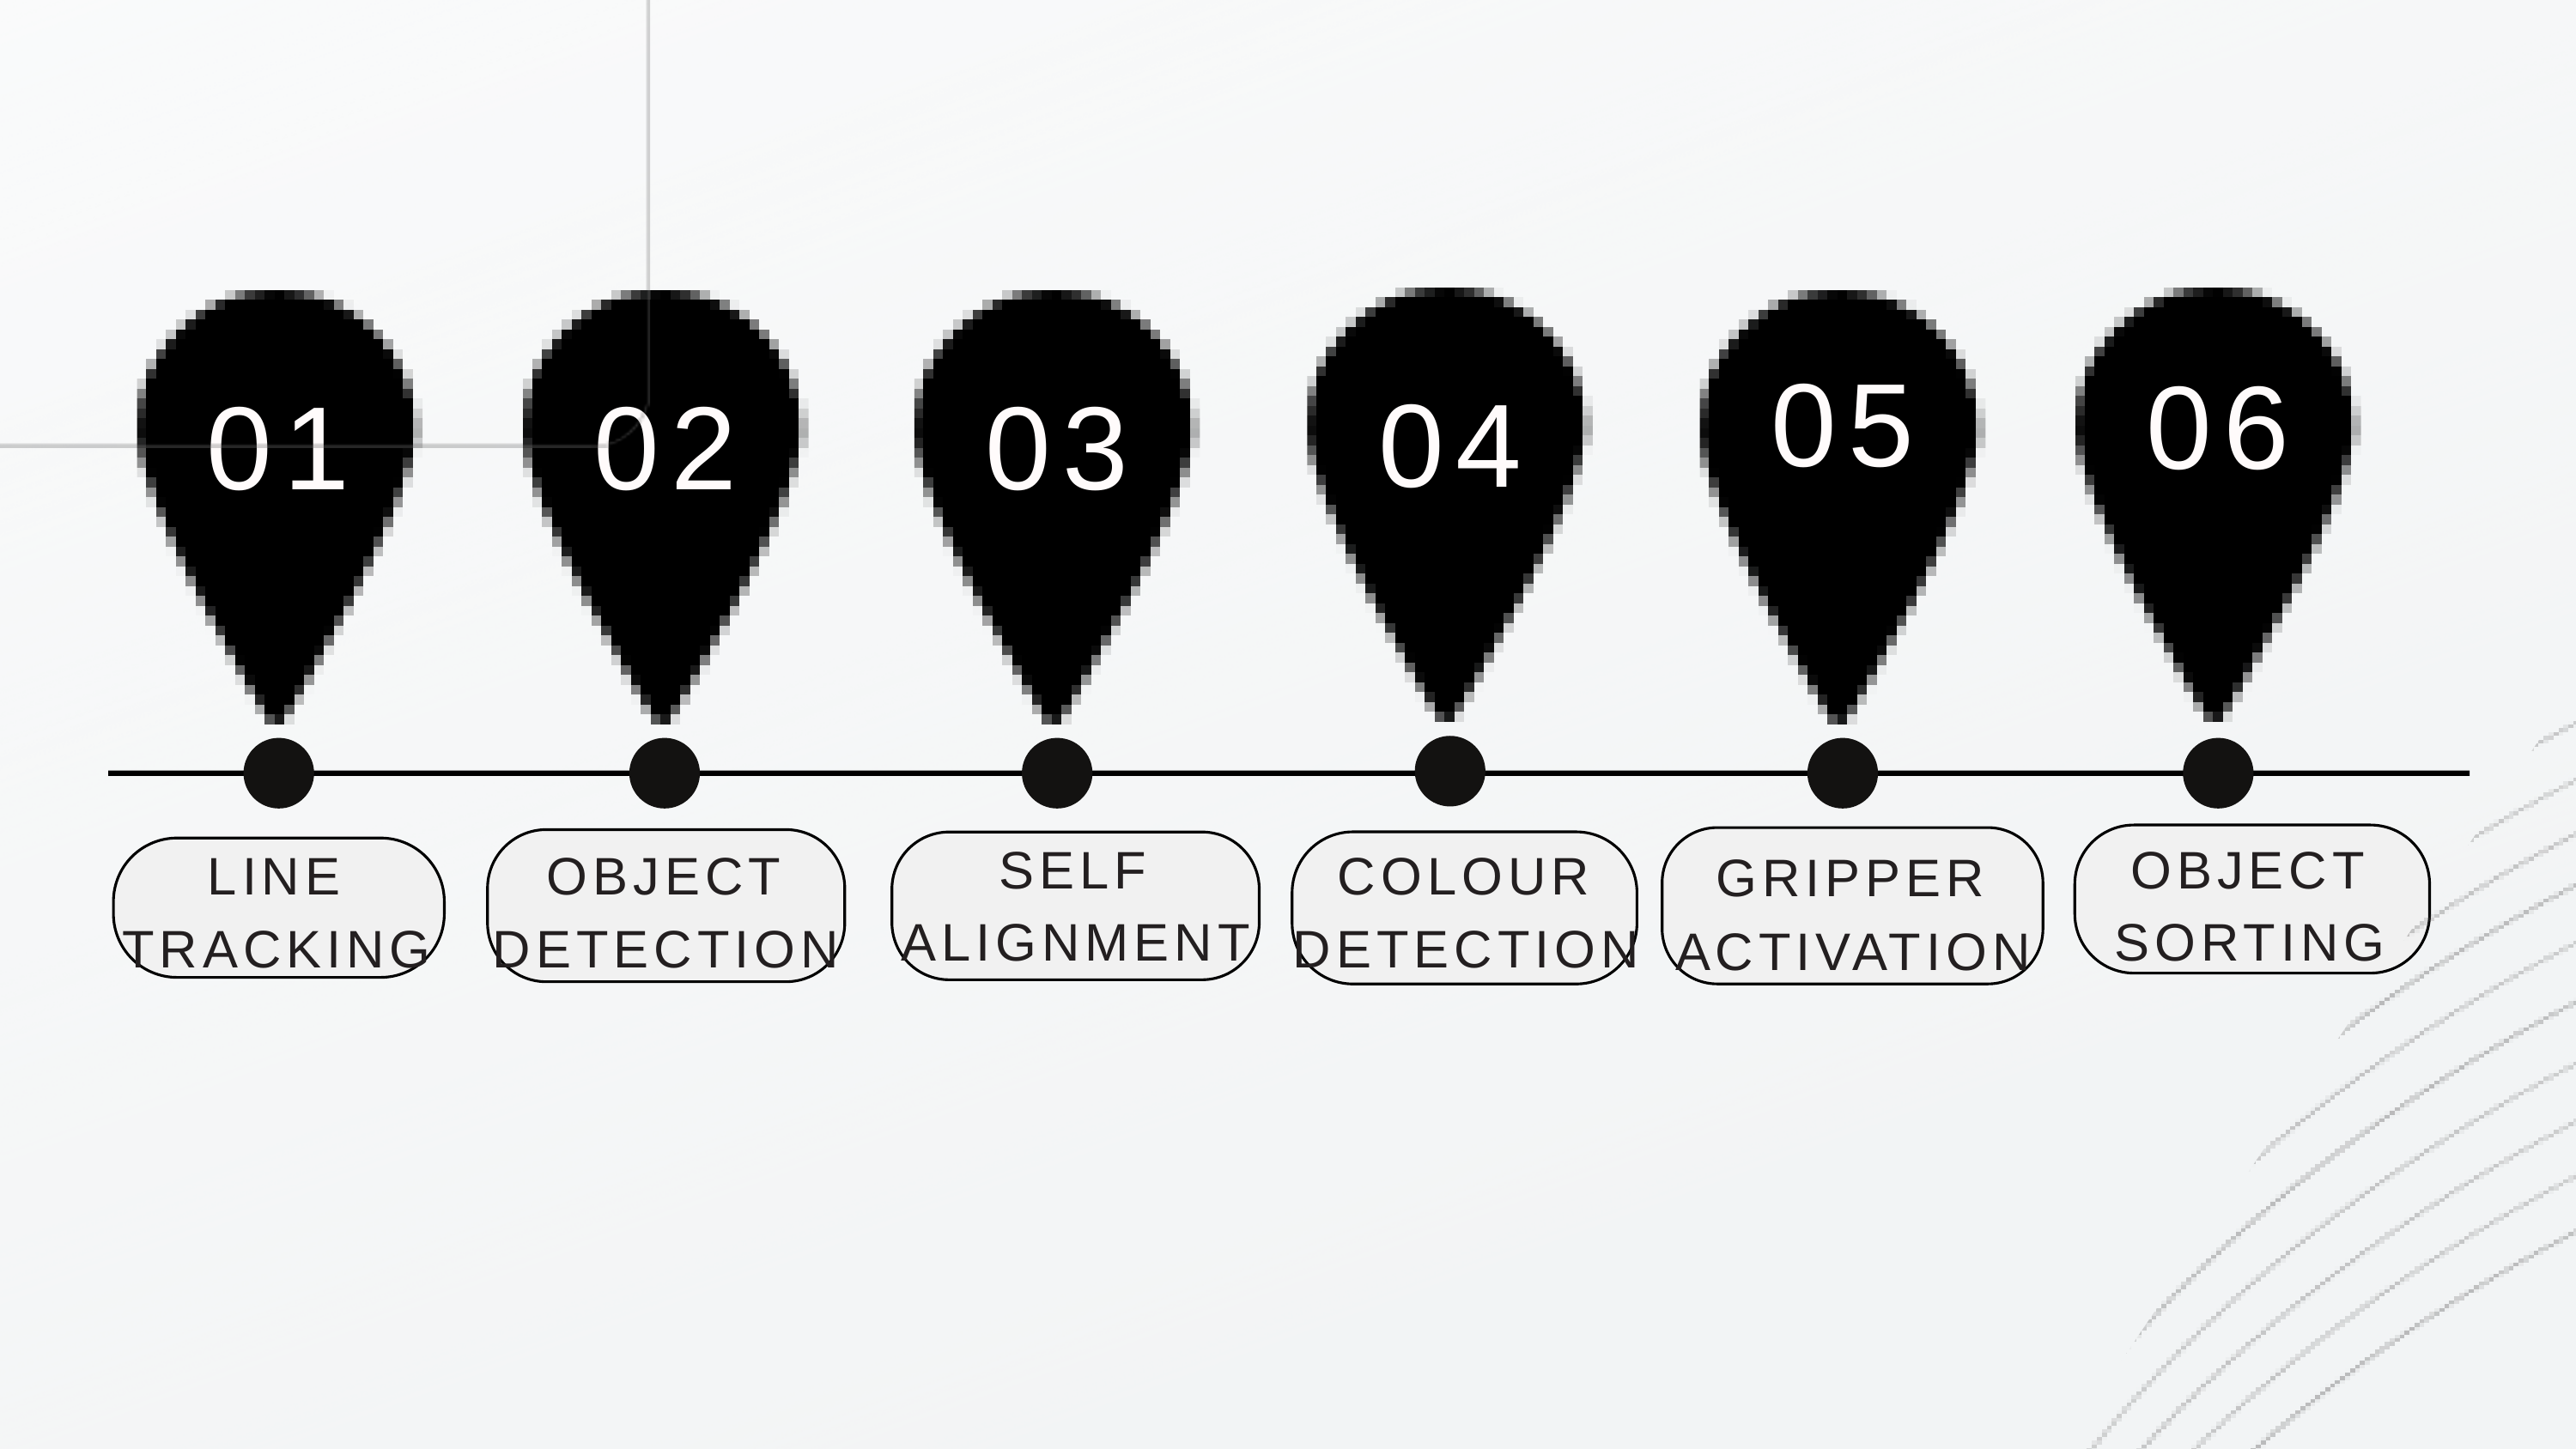

05
06
04
01
02
03

SELF ALIGNMENT
OBJECT SORTING

COLOUR DETECTION
LINE TRACKING
OBJECT DETECTION
GRIPPER ACTIVATION